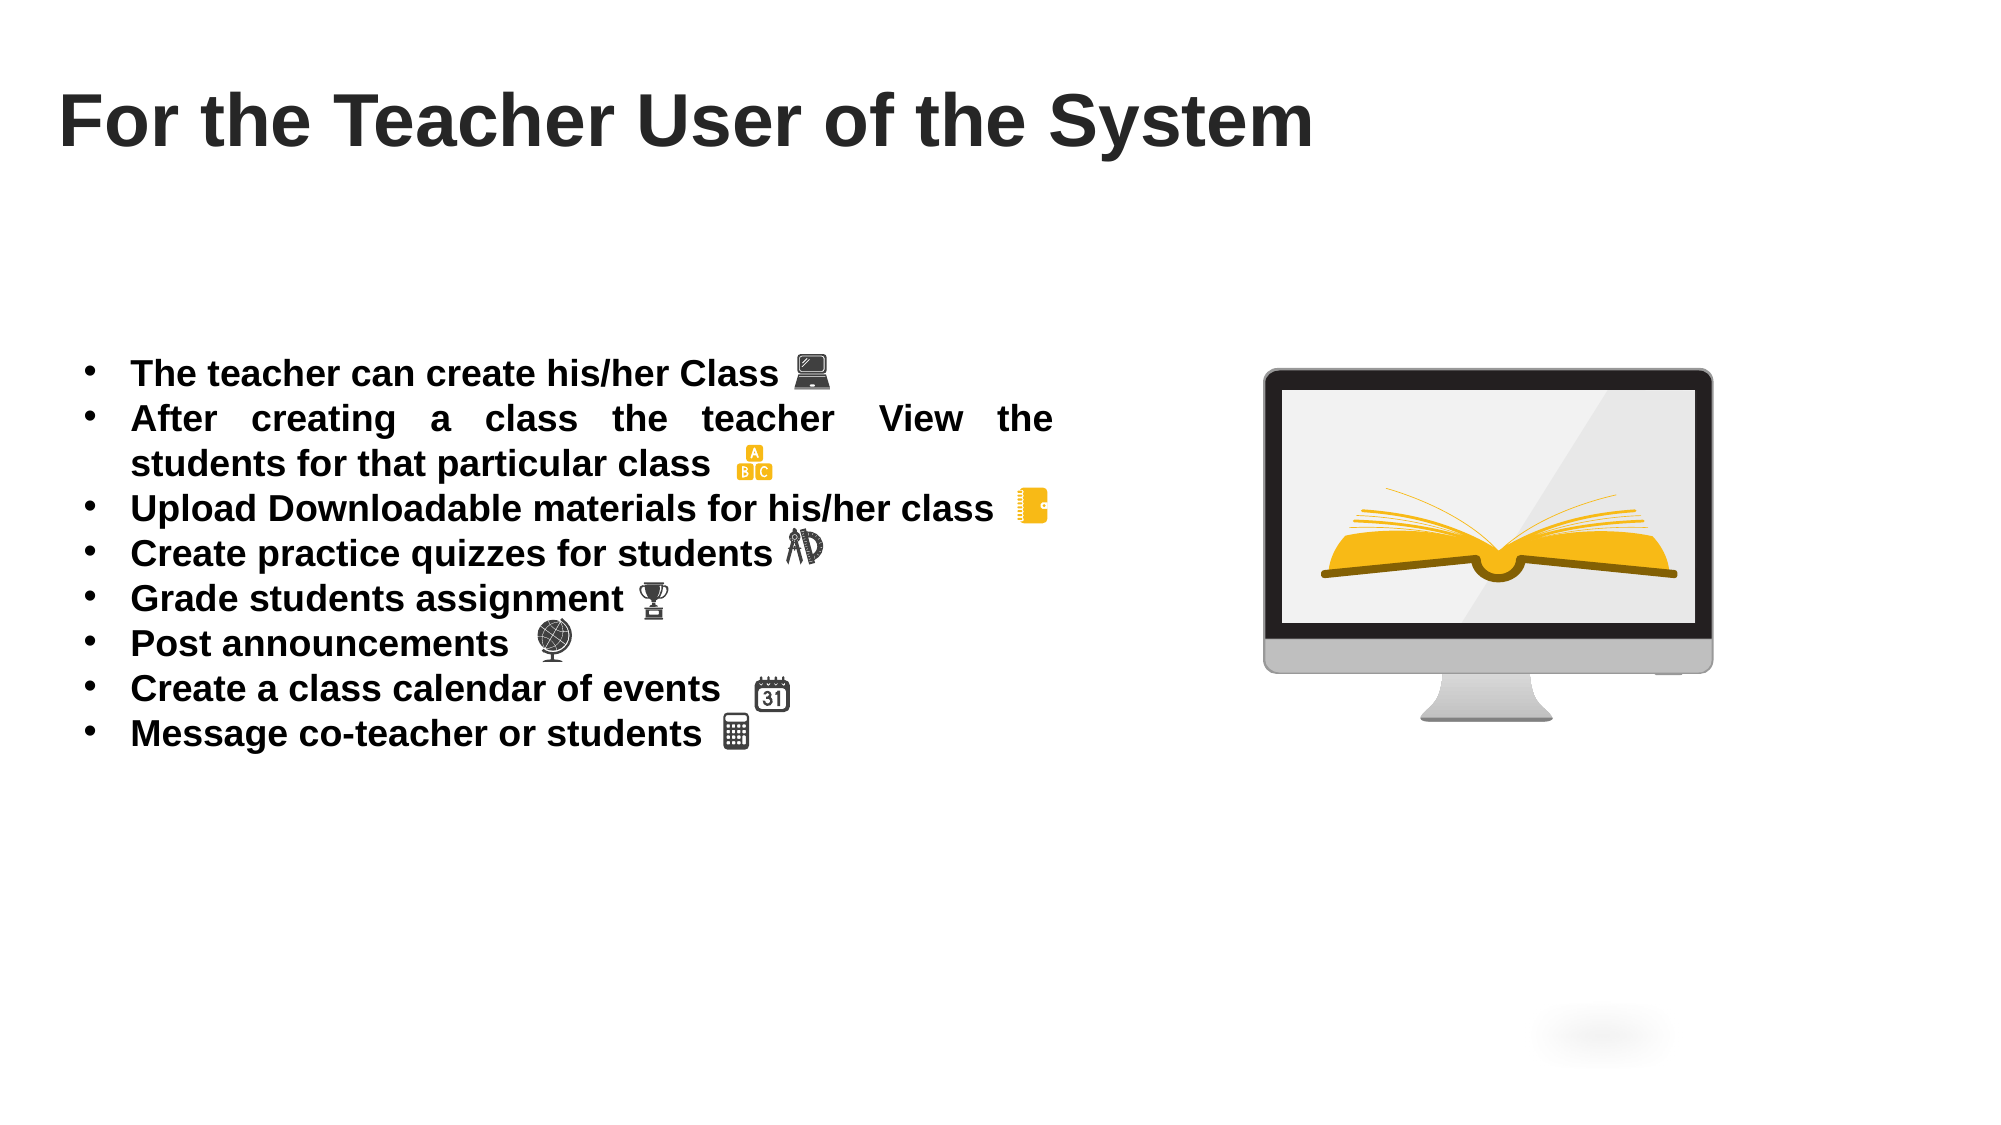

For the Teacher User of the System

The teacher can create his/her Class
After creating a class the teacher  View the students for that particular class
Upload Downloadable materials for his/her class
Create practice quizzes for students
Grade students assignment
Post announcements
Create a class calendar of events
Message co-teacher or students

60%